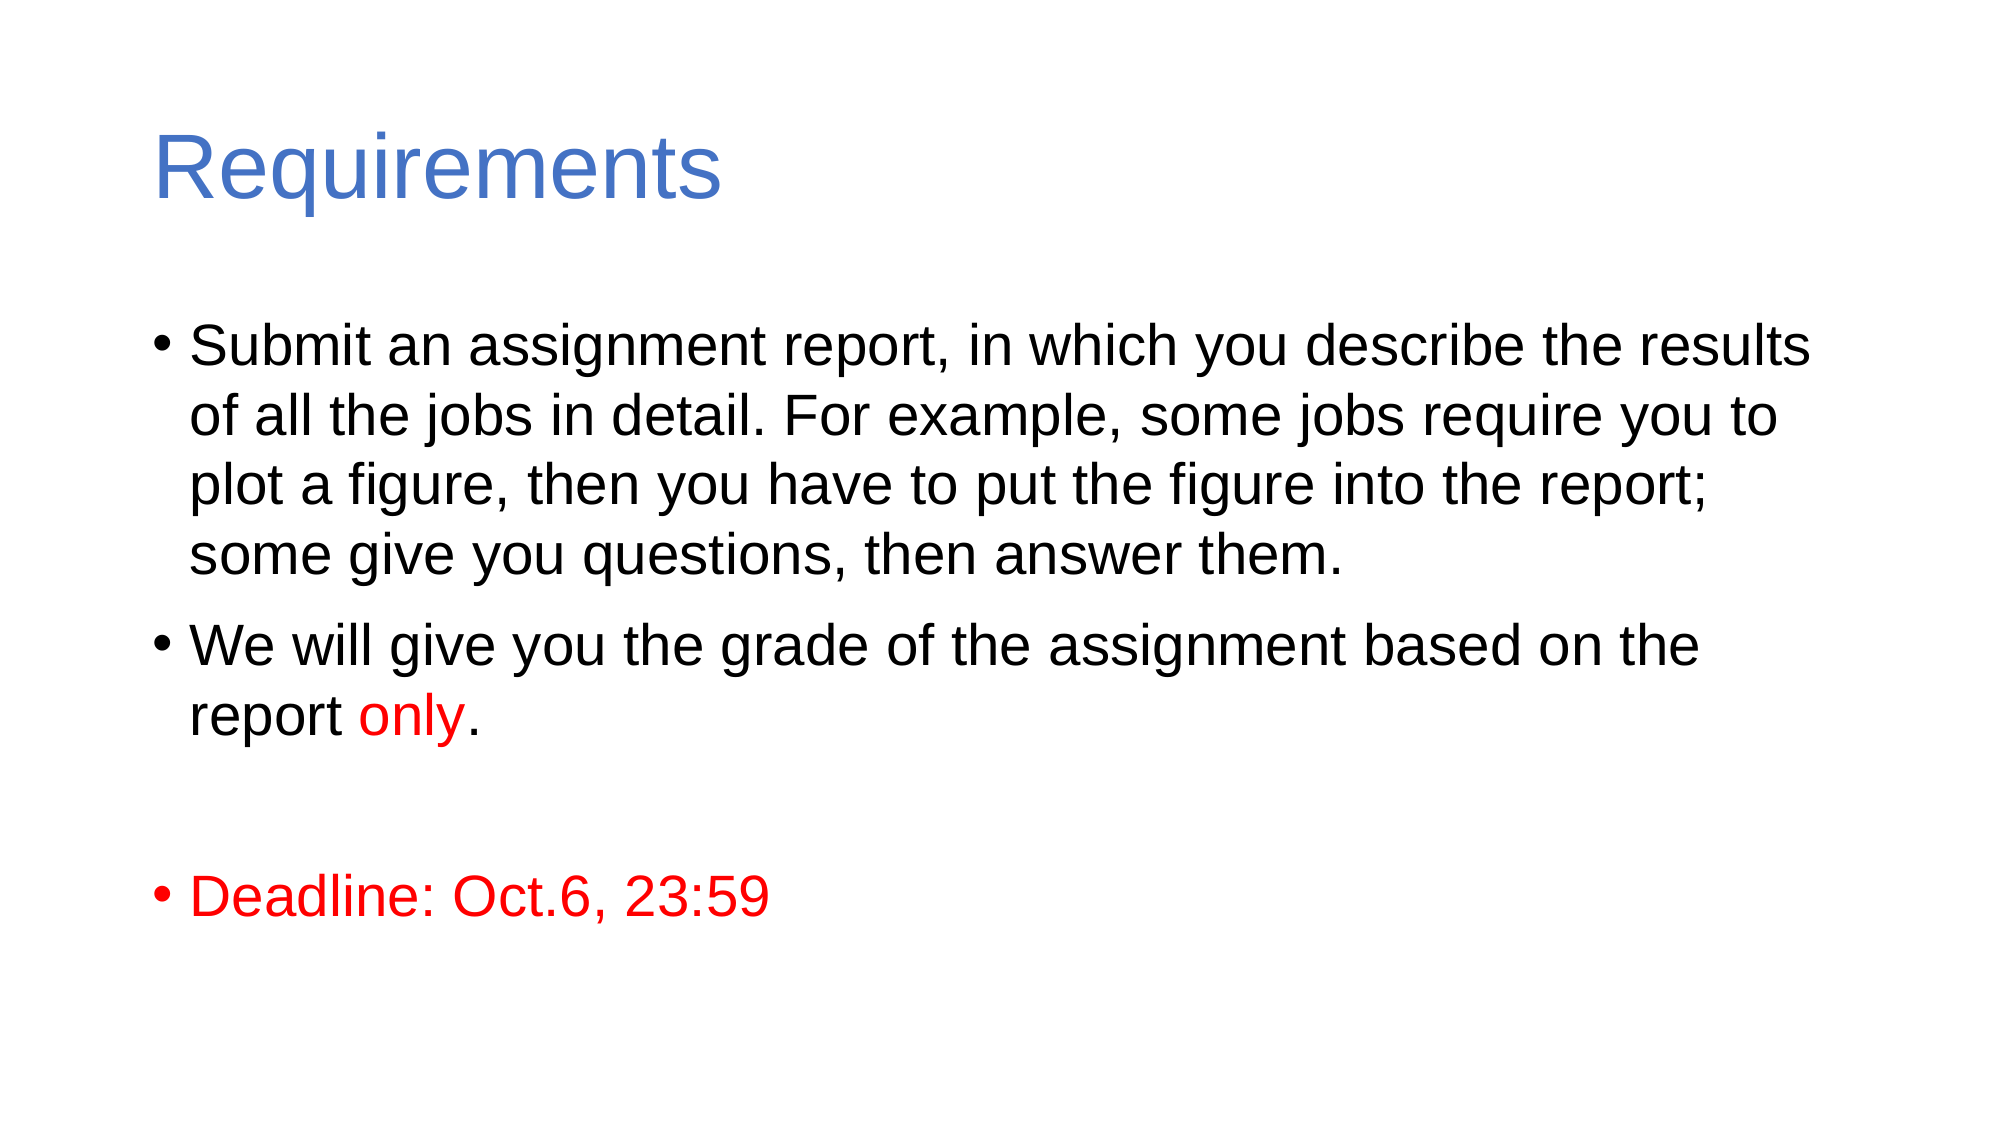

# Requirements
Submit an assignment report, in which you describe the results of all the jobs in detail. For example, some jobs require you to plot a figure, then you have to put the figure into the report; some give you questions, then answer them.
We will give you the grade of the assignment based on the report only.

Deadline: Oct.6, 23:59